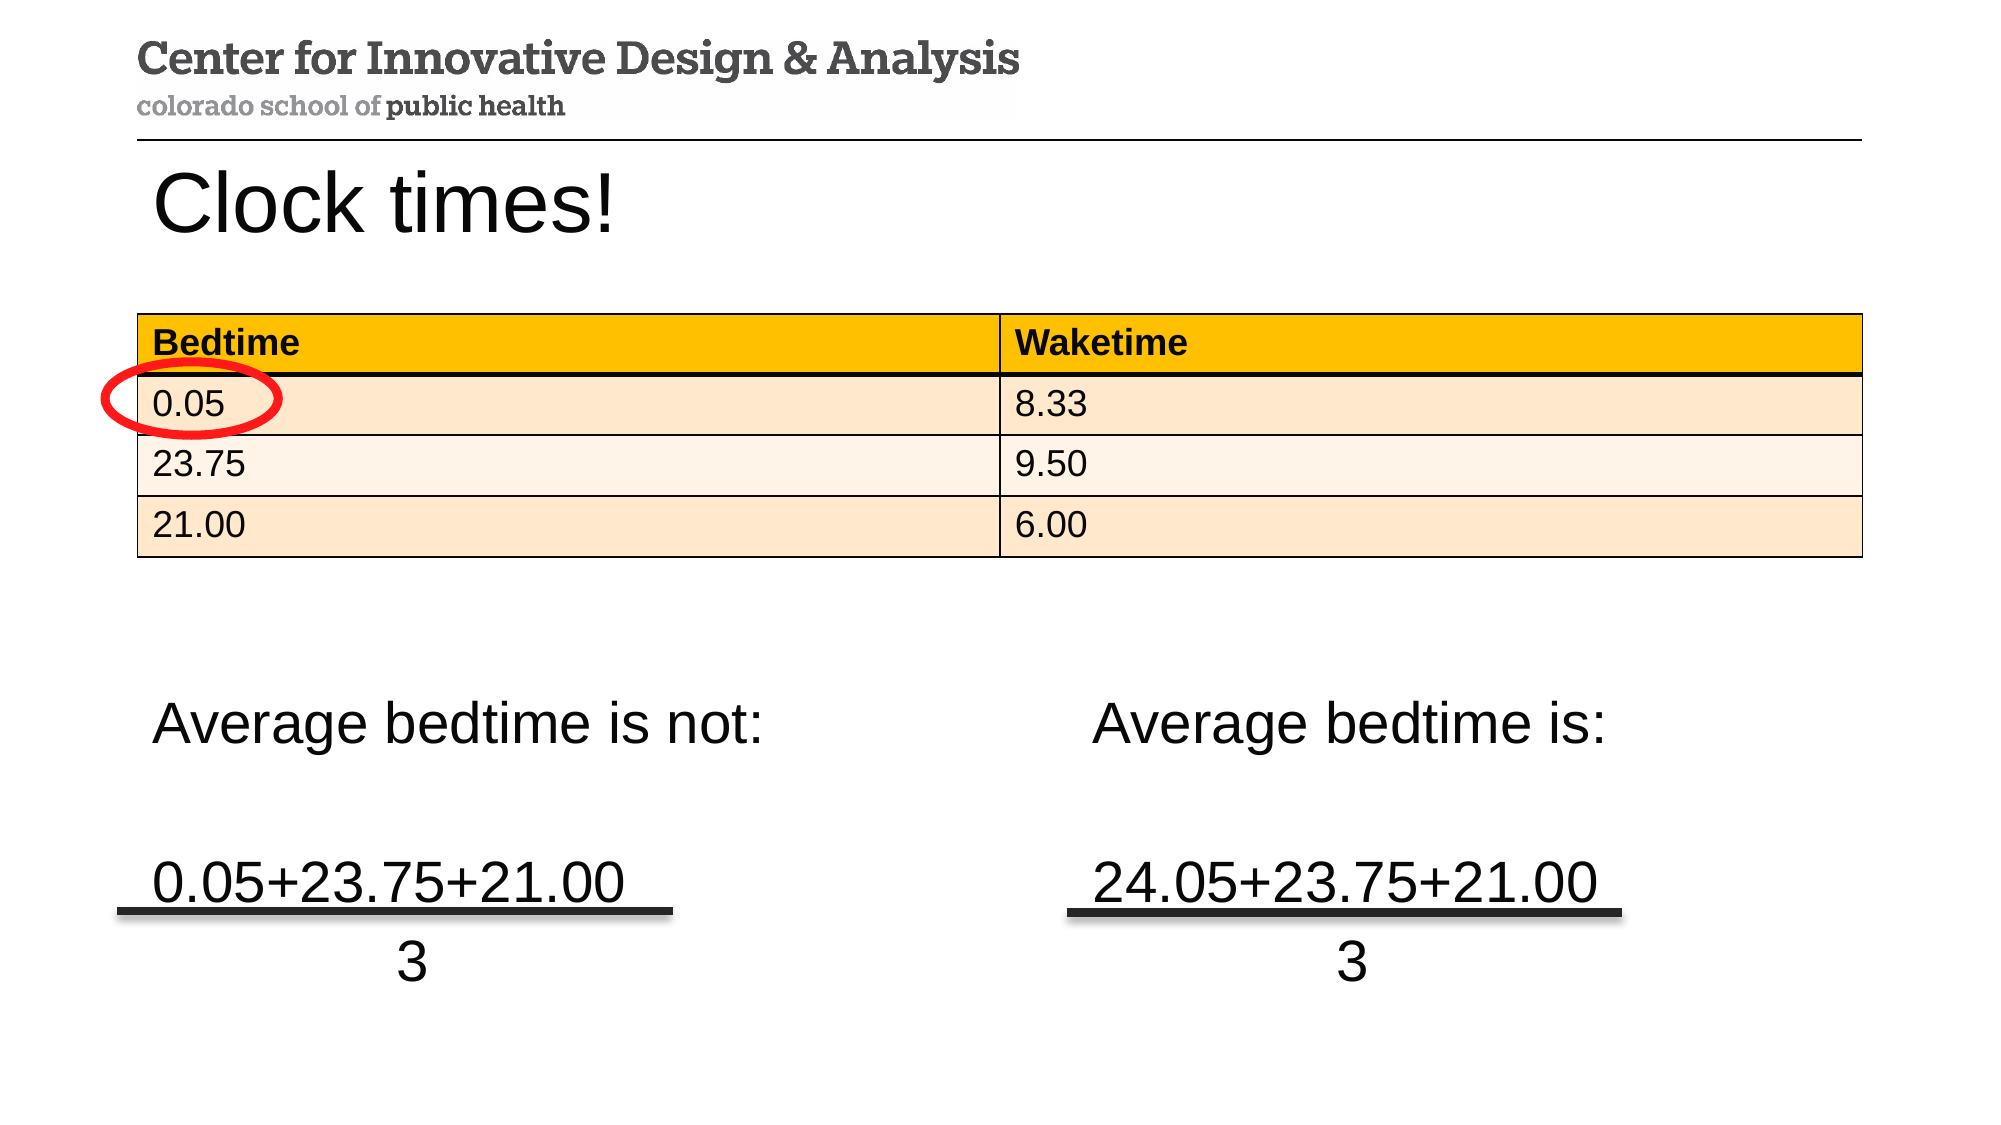

# Clock times!
| Bedtime | Waketime |
| --- | --- |
| 0.05 | 8.33 |
| 23.75 | 9.50 |
| 21.00 | 6.00 |

Average bedtime is:

24.05+23.75+21.00
               3
Average bedtime is not:

0.05+23.75+21.00
               3